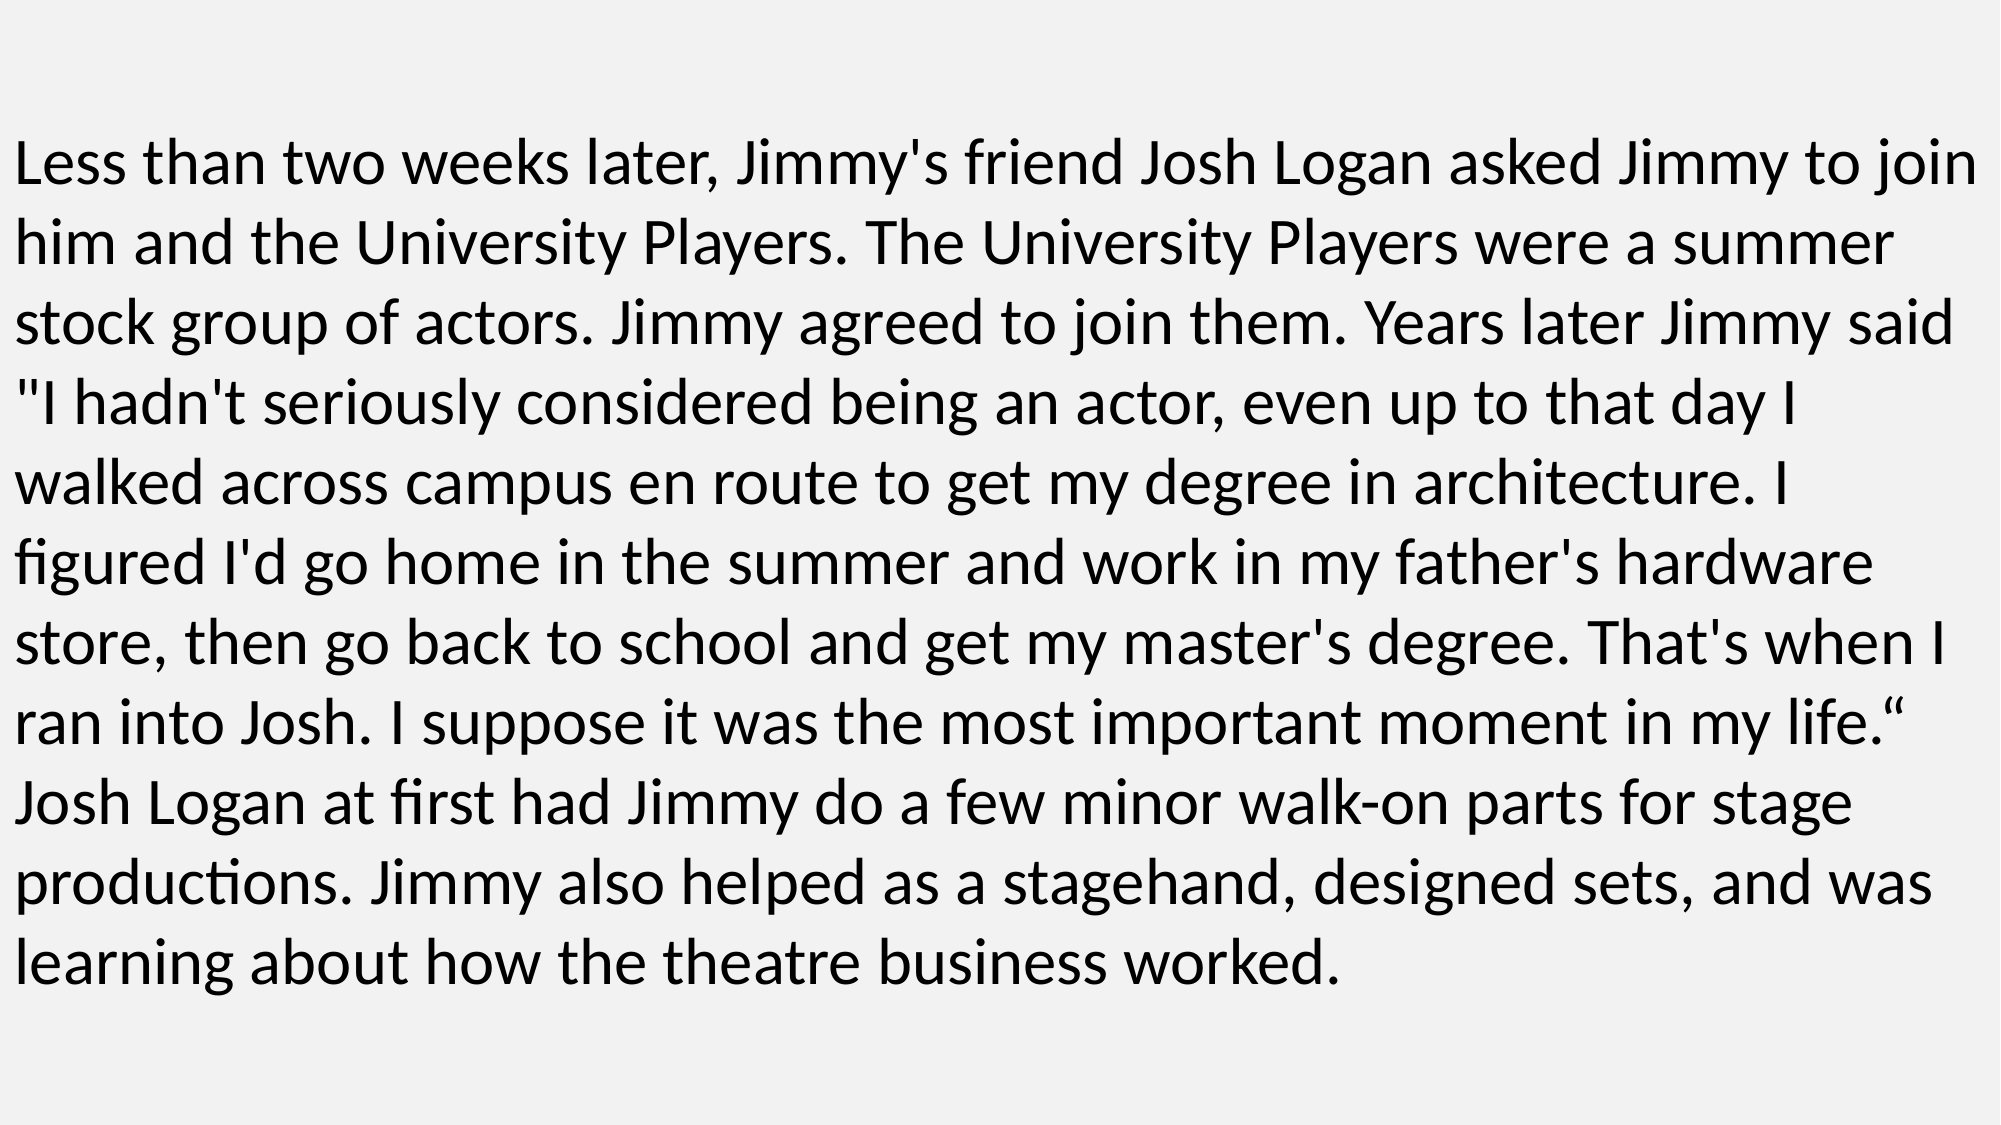

Less than two weeks later, Jimmy's friend Josh Logan asked Jimmy to join him and the University Players. The University Players were a summer stock group of actors. Jimmy agreed to join them. Years later Jimmy said "I hadn't seriously considered being an actor, even up to that day I walked across campus en route to get my degree in architecture. I figured I'd go home in the summer and work in my father's hardware store, then go back to school and get my master's degree. That's when I ran into Josh. I suppose it was the most important moment in my life.“ Josh Logan at first had Jimmy do a few minor walk-on parts for stage productions. Jimmy also helped as a stagehand, designed sets, and was learning about how the theatre business worked.